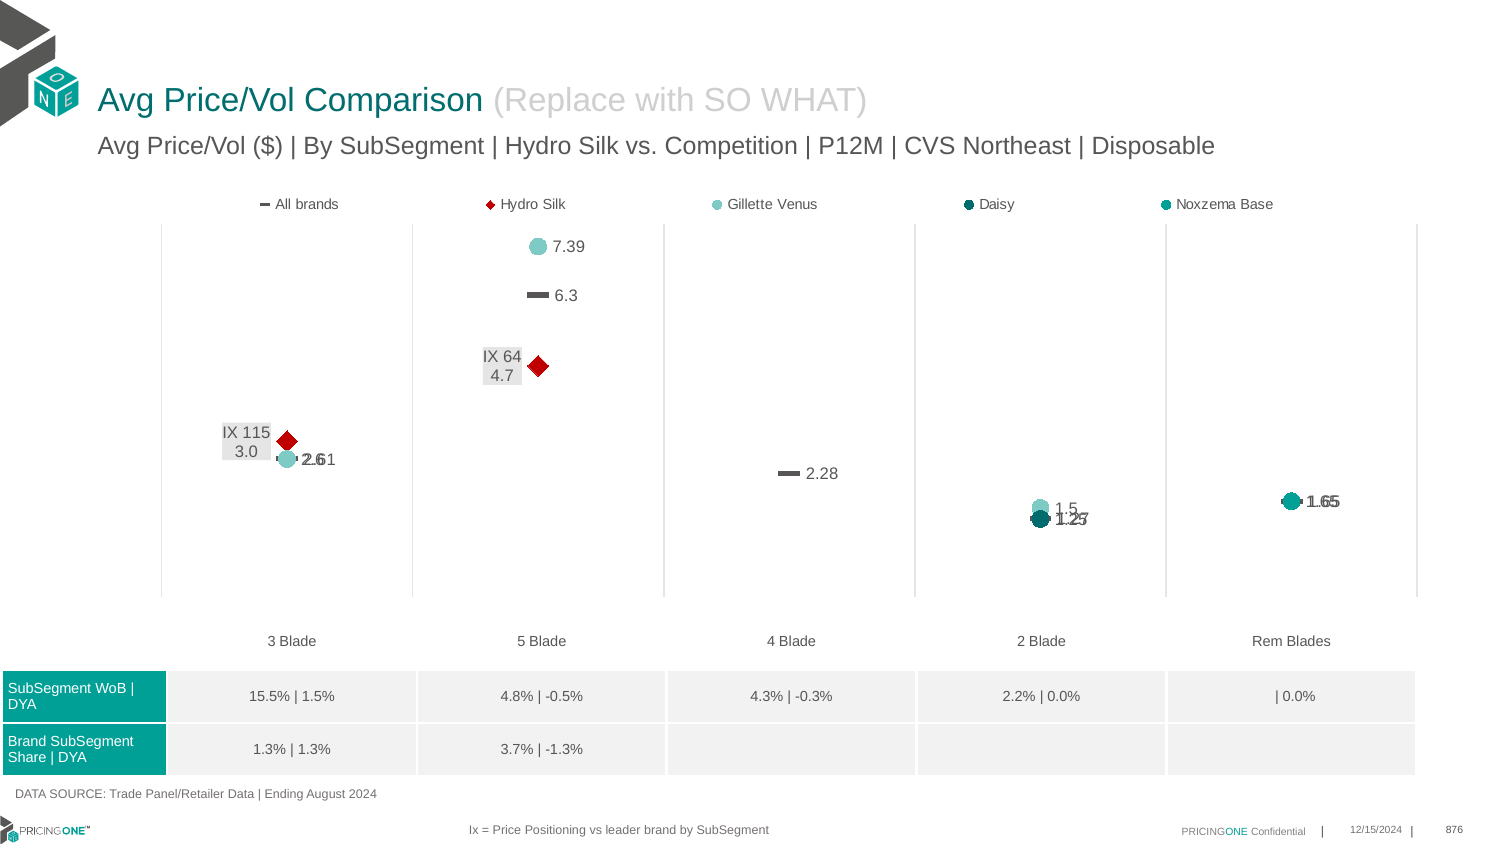

# Avg Price/Vol Comparison (Replace with SO WHAT)
Avg Price/Vol ($) | By SubSegment | Hydro Silk vs. Competition | P12M | CVS Northeast | Disposable

### Chart

| Category | All brands | Hydro Silk | Gillette Venus | Daisy | Noxzema Base |
|---|---|---|---|---|---|
| IX 115 | 2.61 | 3.0 | 2.6 | None | None |
| IX 64 | 6.3 | 4.7 | 7.39 | None | None |
| None | 2.28 | None | None | None | None |
| None | 1.27 | None | 1.5 | 1.25 | None |
| None | 1.65 | None | None | None | 1.65 |
|  | 3 Blade | 5 Blade | 4 Blade | 2 Blade | Rem Blades |
| --- | --- | --- | --- | --- | --- |
| SubSegment WoB | DYA | 15.5% | 1.5% | 4.8% | -0.5% | 4.3% | -0.3% | 2.2% | 0.0% | | 0.0% |
| Brand SubSegment Share | DYA | 1.3% | 1.3% | 3.7% | -1.3% |  |  |  |
DATA SOURCE: Trade Panel/Retailer Data | Ending August 2024
Ix = Price Positioning vs leader brand by SubSegment
12/15/2024
876